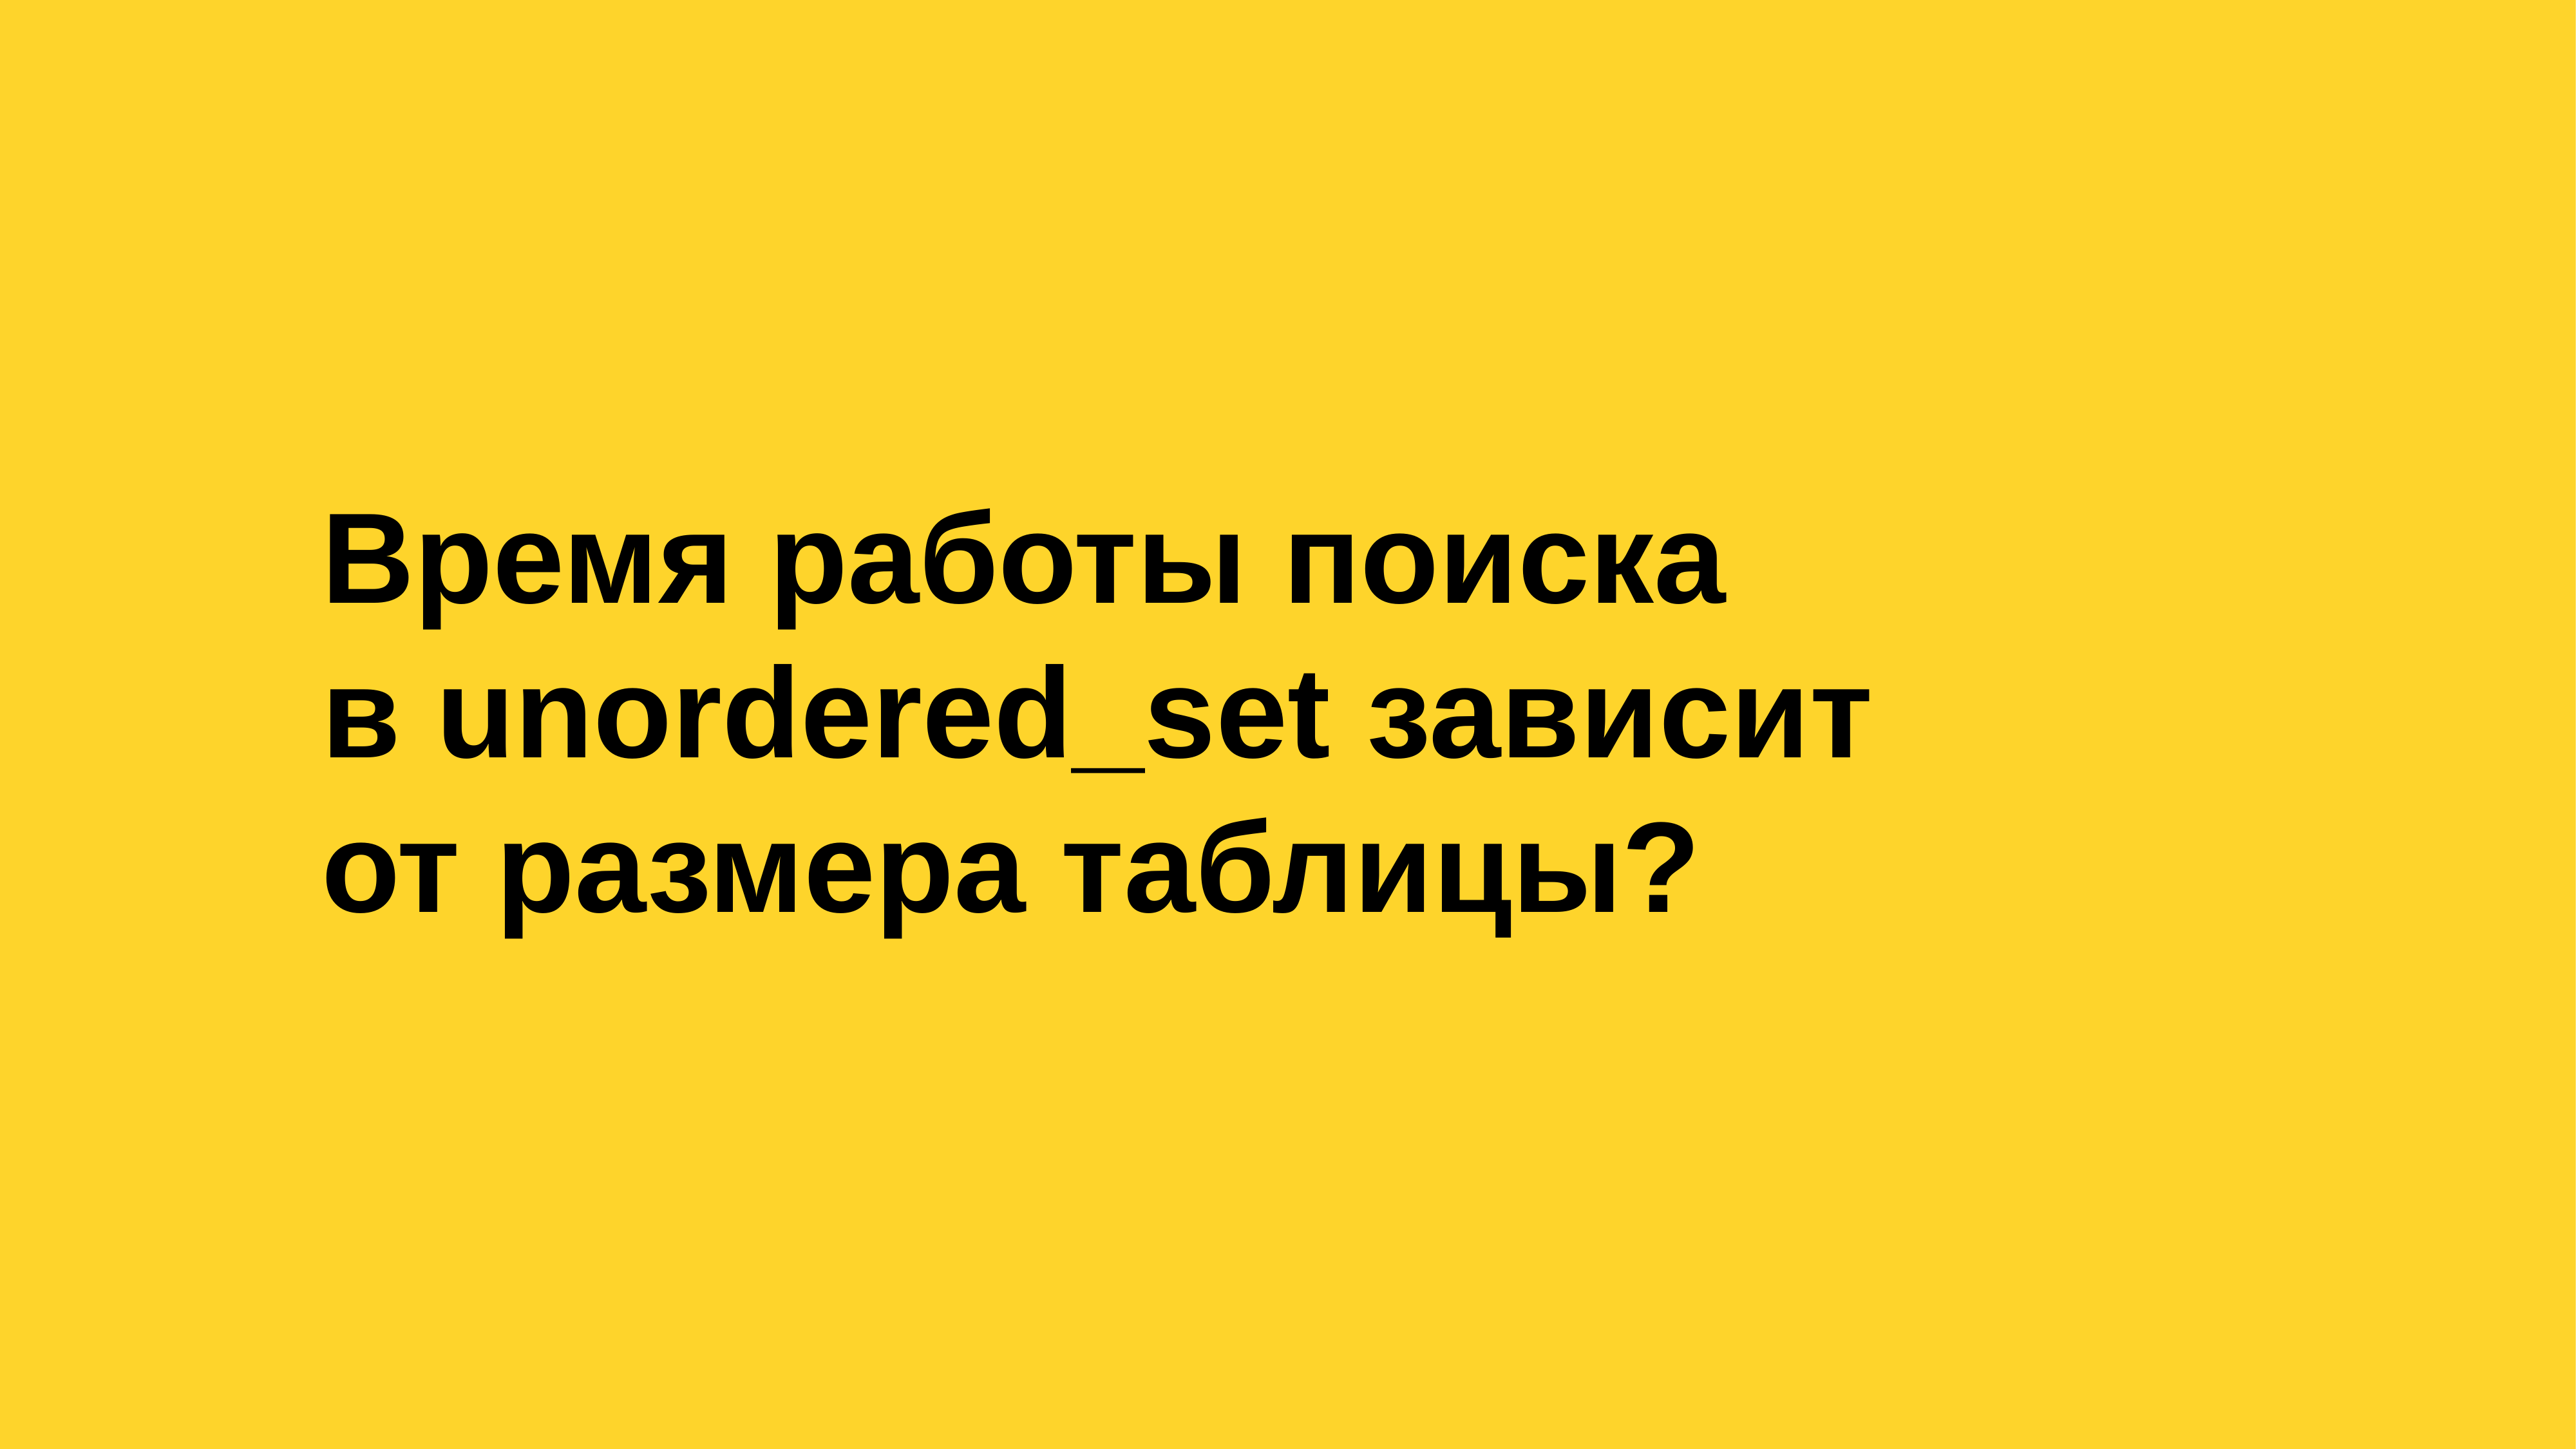

# Время работы поиска в unordered_set зависит от размера таблицы?